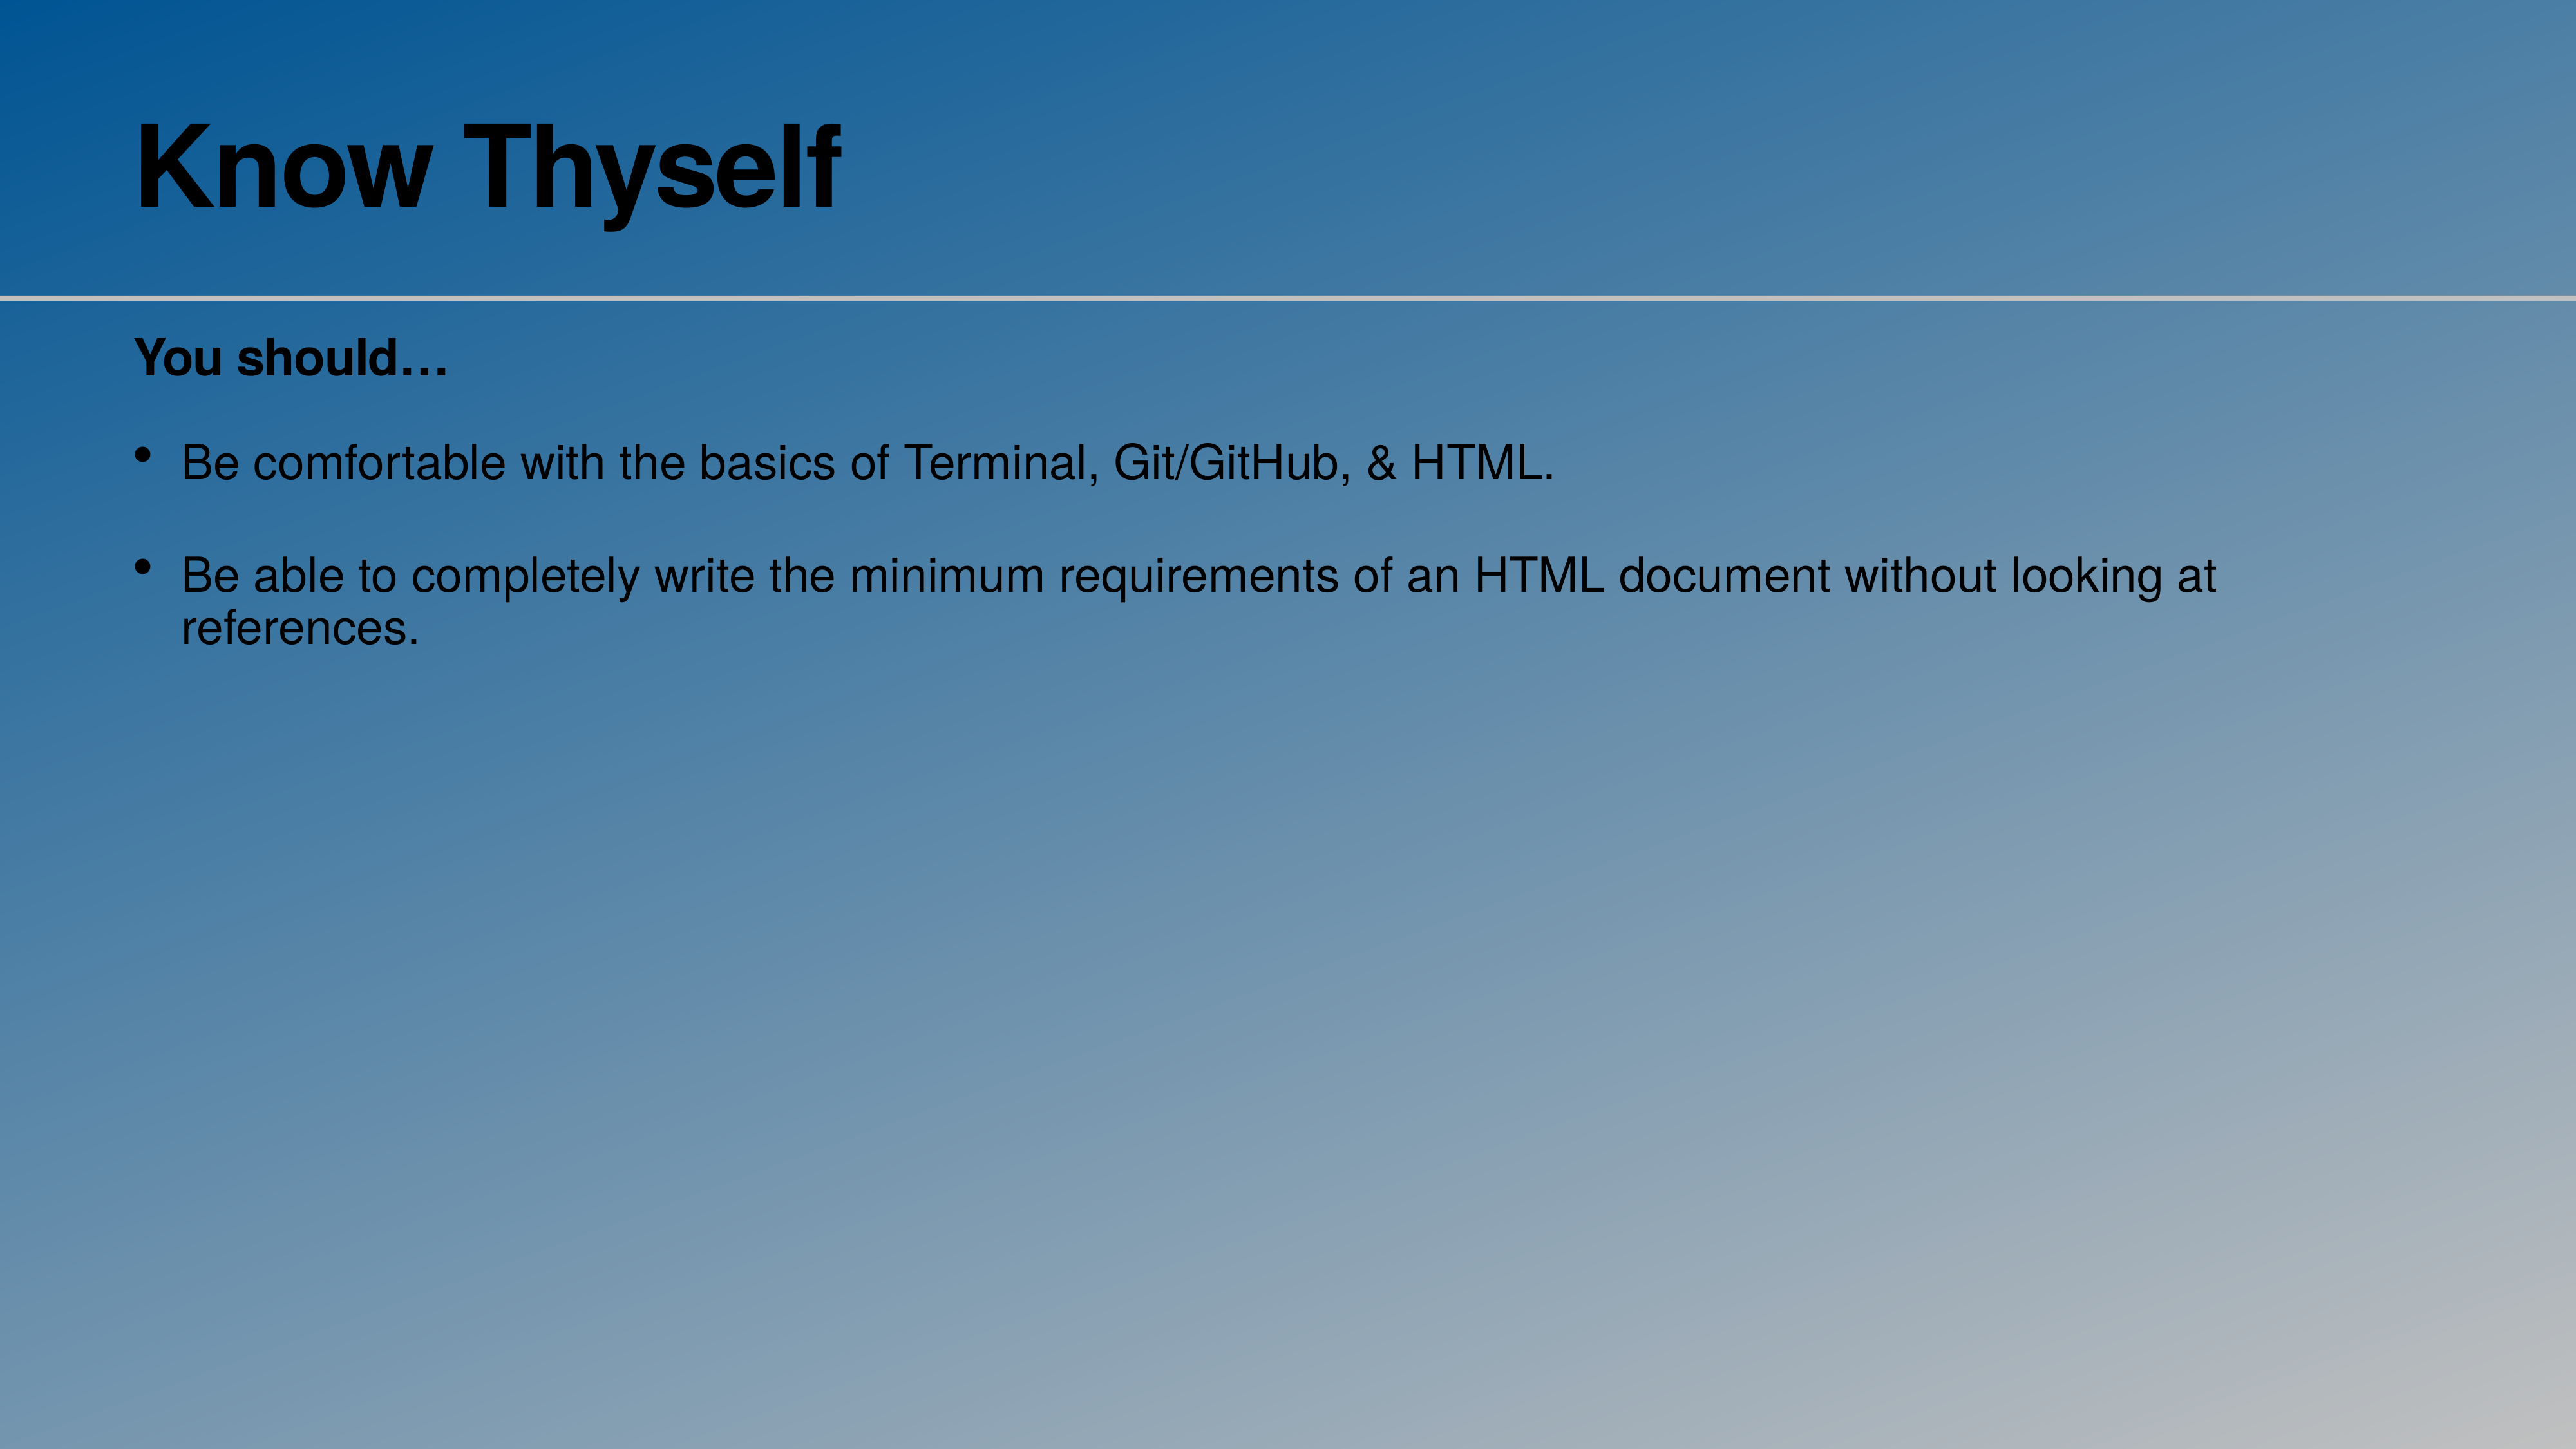

# Know Thyself
You should…
Be comfortable with the basics of Terminal, Git/GitHub, & HTML.
Be able to completely write the minimum requirements of an HTML document without looking at references.